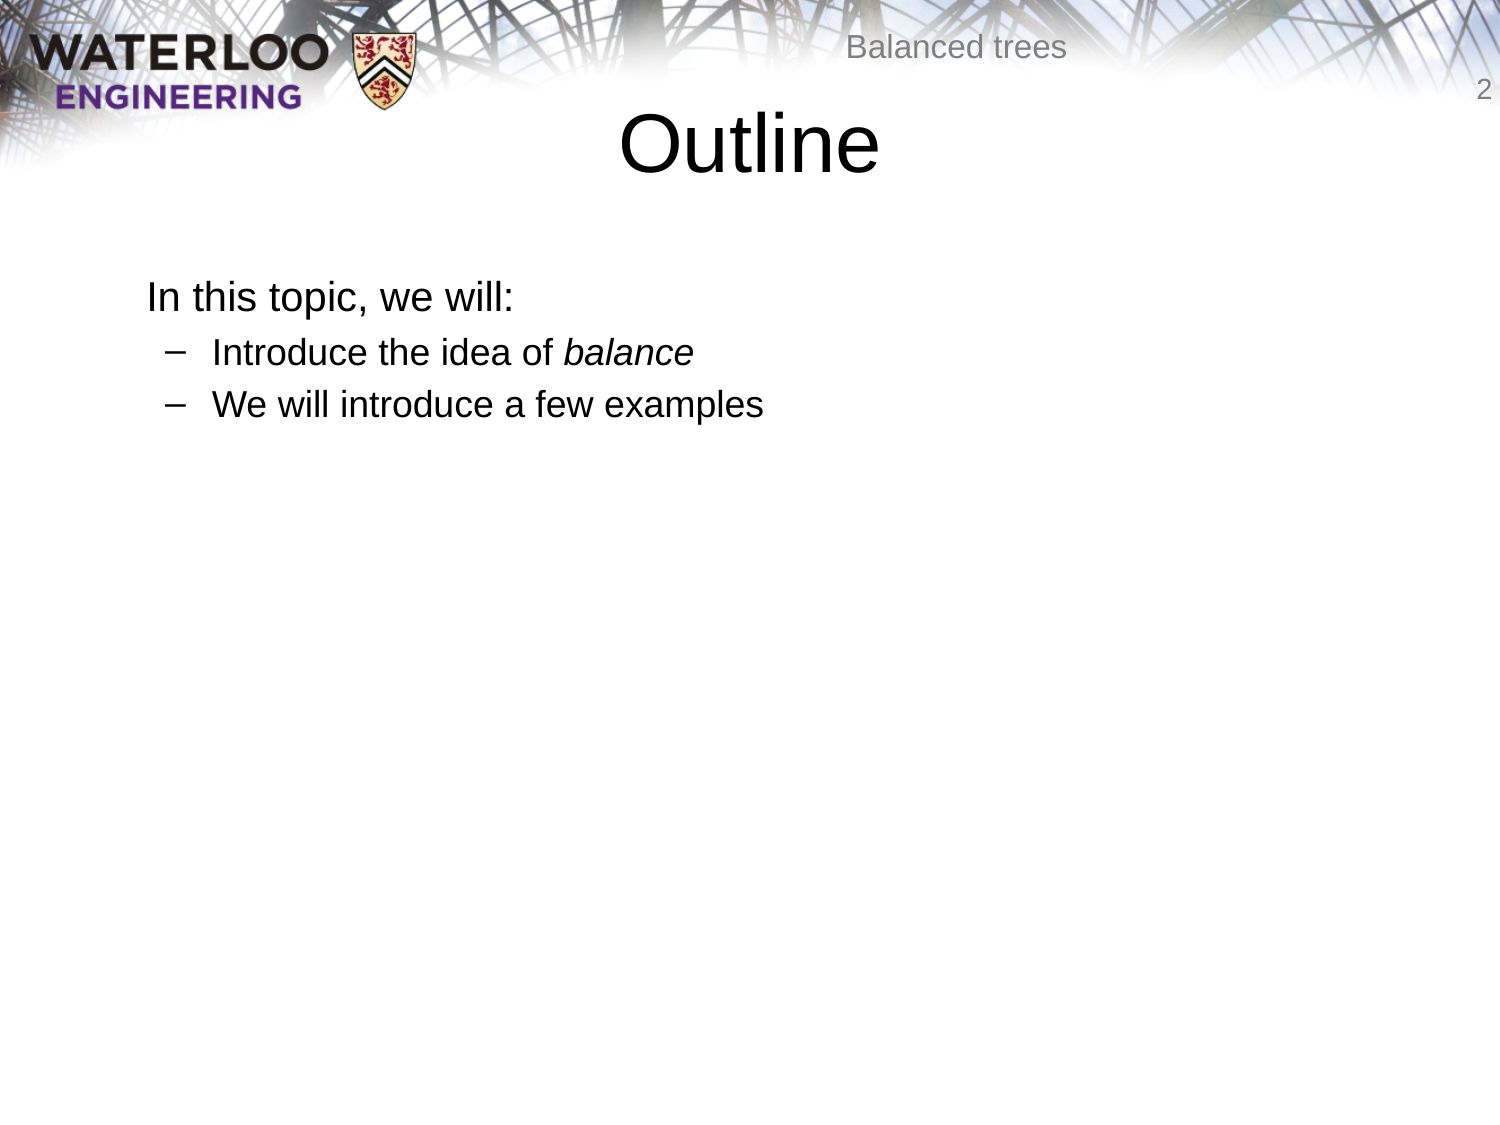

# Outline
	In this topic, we will:
Introduce the idea of balance
We will introduce a few examples